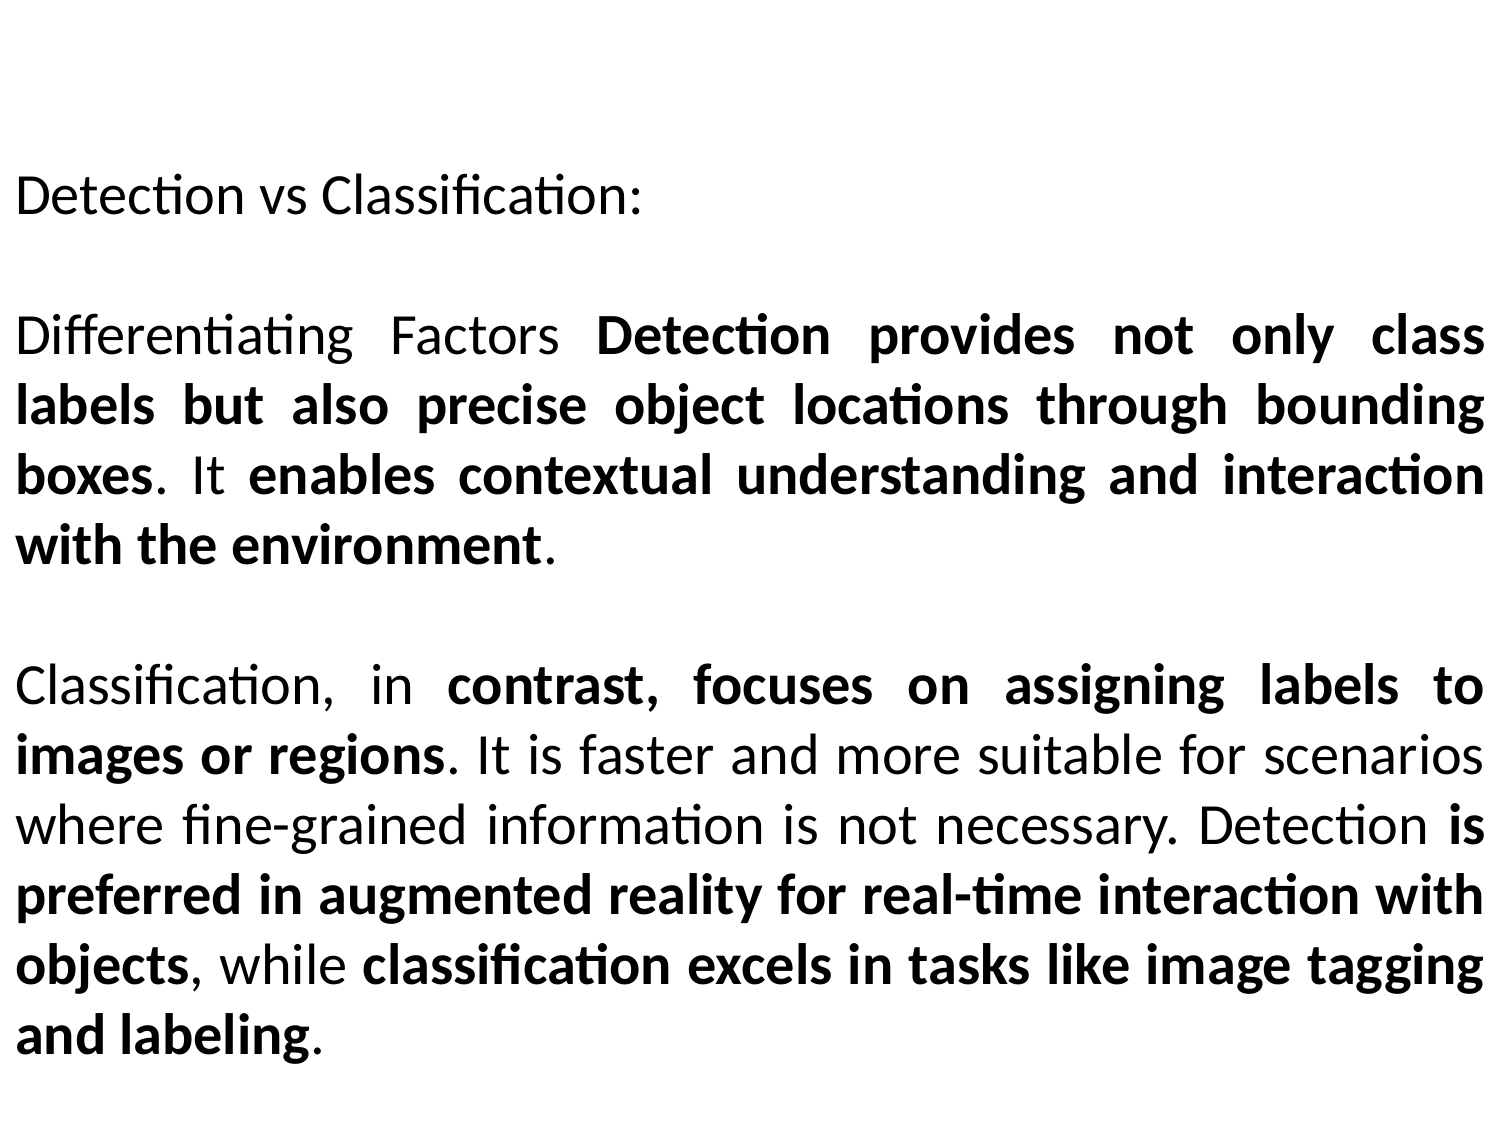

Detection vs Classification:

Differentiating Factors Detection provides not only class labels but also precise object locations through bounding boxes. It enables contextual understanding and interaction with the environment.

Classification, in contrast, focuses on assigning labels to images or regions. It is faster and more suitable for scenarios where fine-grained information is not necessary. Detection is preferred in augmented reality for real-time interaction with objects, while classification excels in tasks like image tagging and labeling.